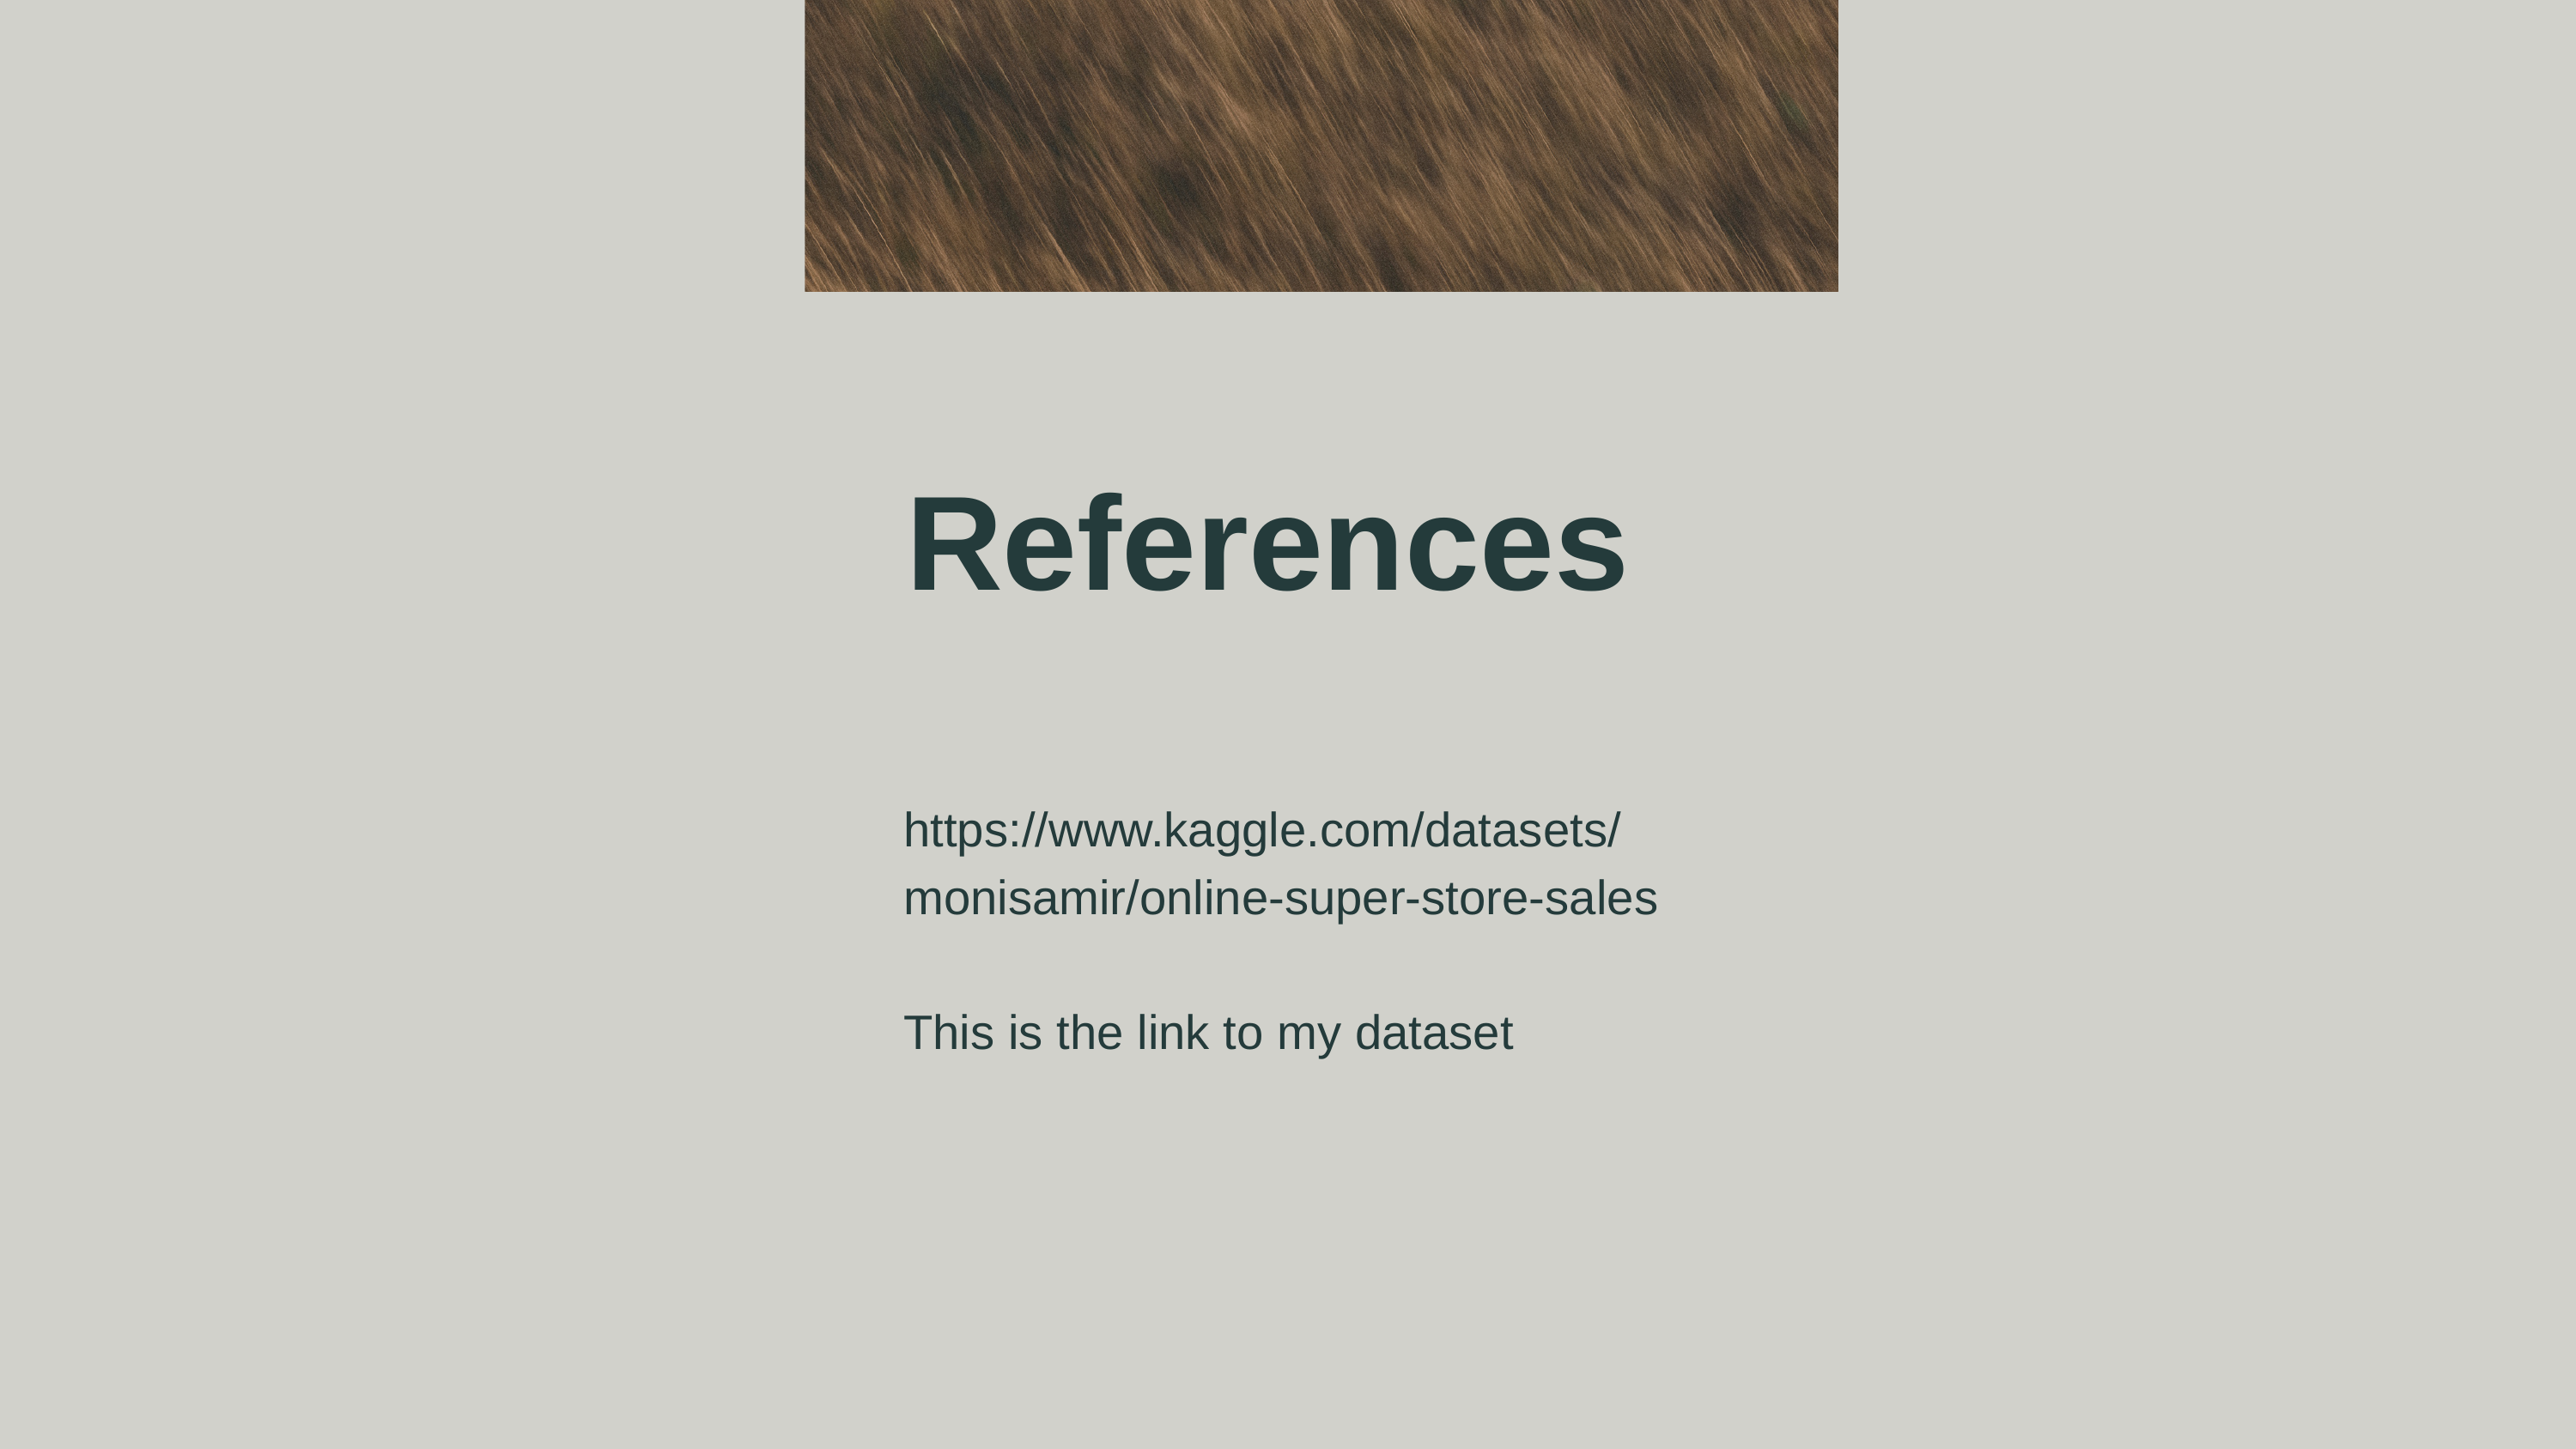

References
https://www.kaggle.com/datasets/monisamir/online-super-store-sales

This is the link to my dataset